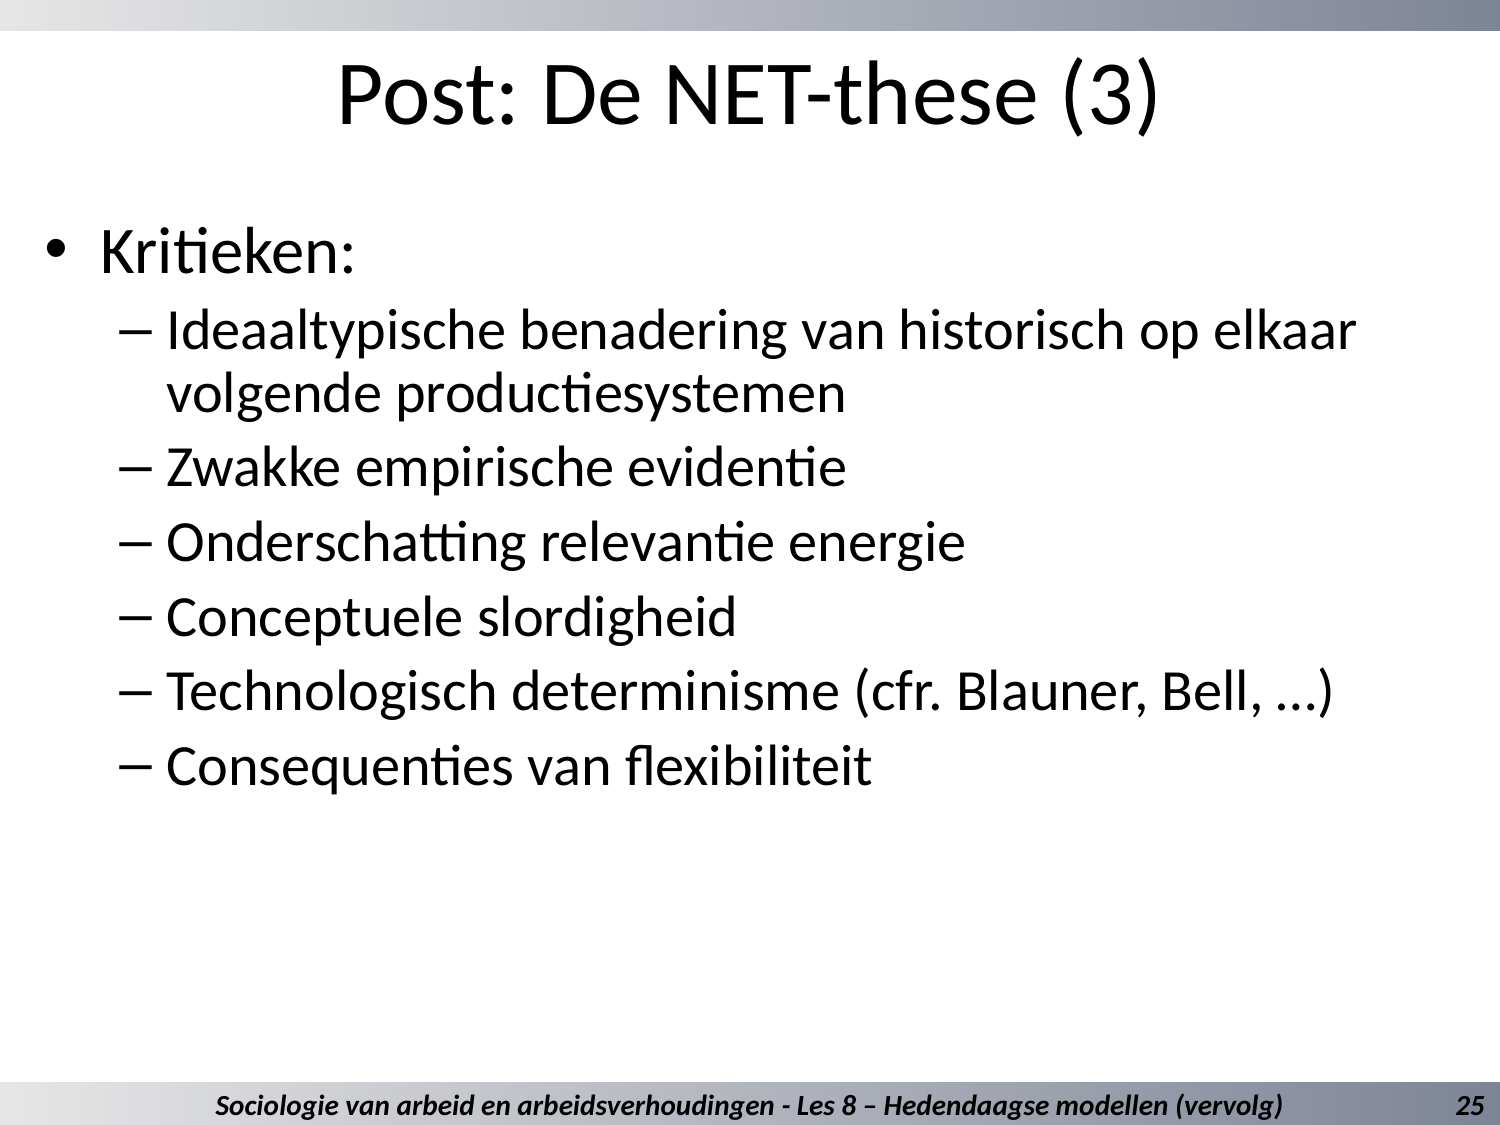

# Post: De NET-these (3)
Kritieken:
Ideaaltypische benadering van historisch op elkaar volgende productiesystemen
Zwakke empirische evidentie
Onderschatting relevantie energie
Conceptuele slordigheid
Technologisch determinisme (cfr. Blauner, Bell, …)
Consequenties van flexibiliteit
Sociologie van arbeid en arbeidsverhoudingen - Les 8 – Hedendaagse modellen (vervolg)
25